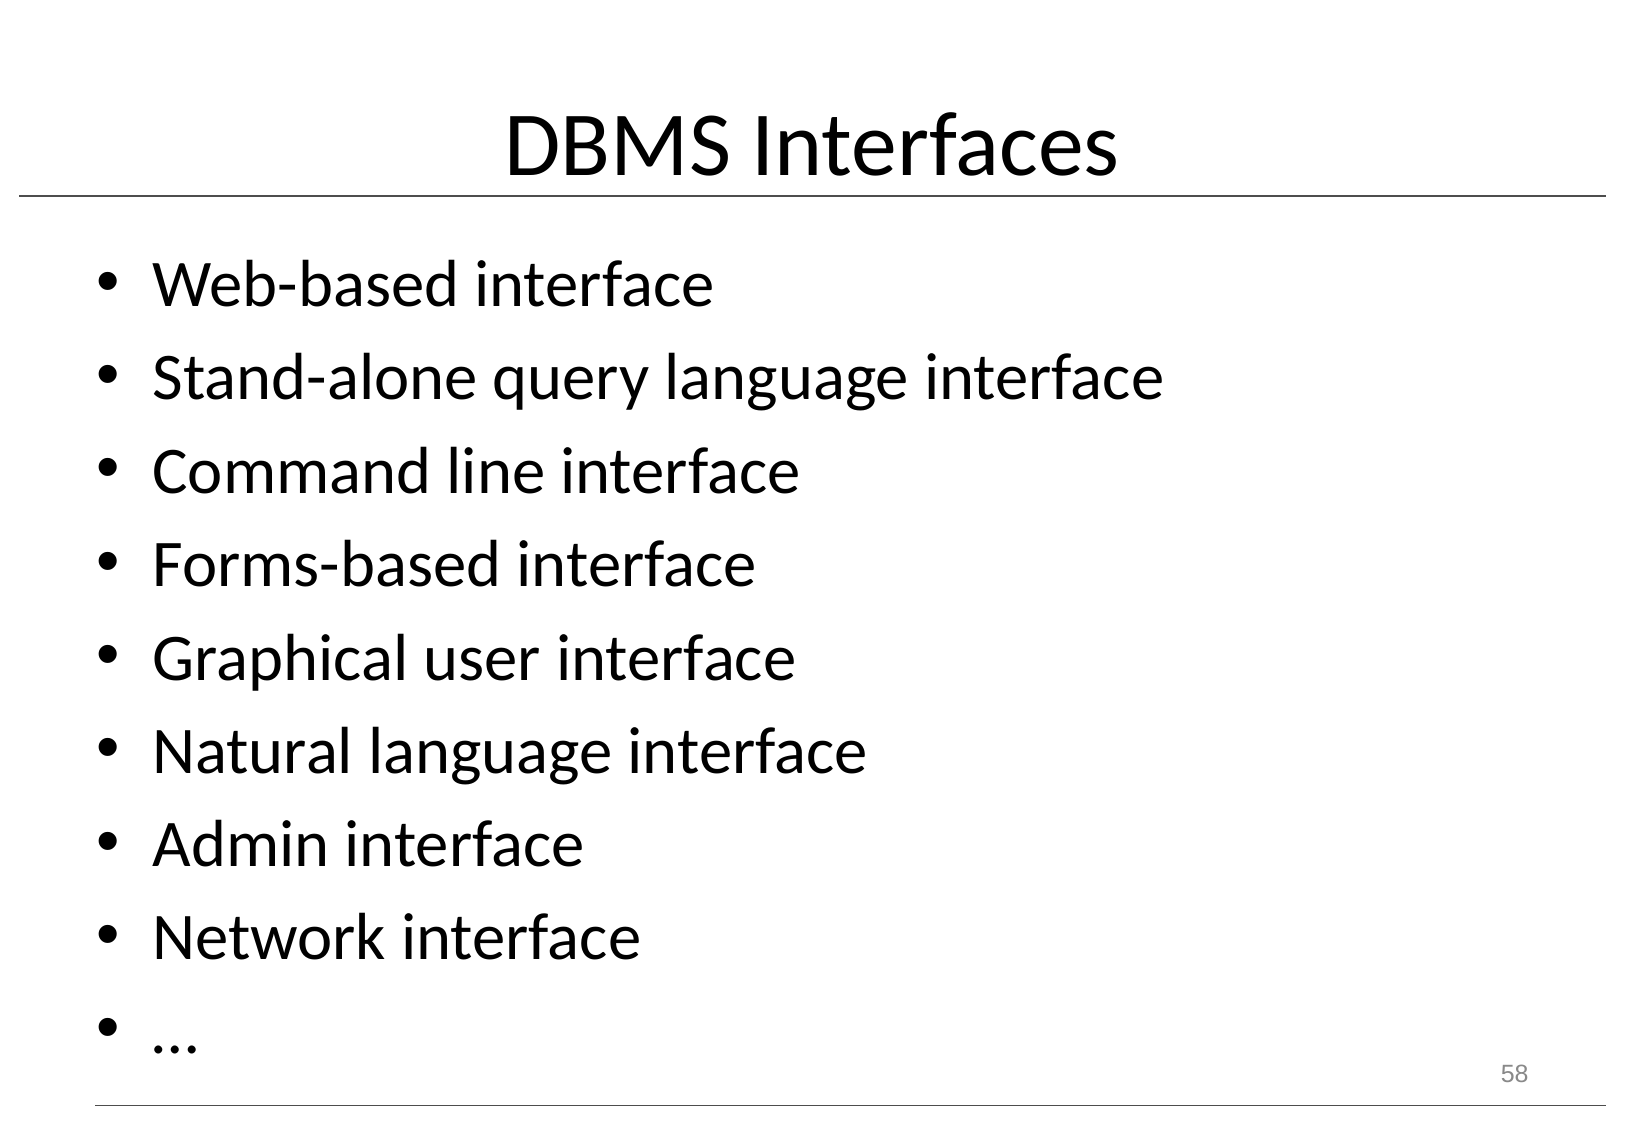

# DBMS Interfaces
Web-based interface
Stand-alone query language interface
Command line interface
Forms-based interface
Graphical user interface
Natural language interface
Admin interface
Network interface
…
58